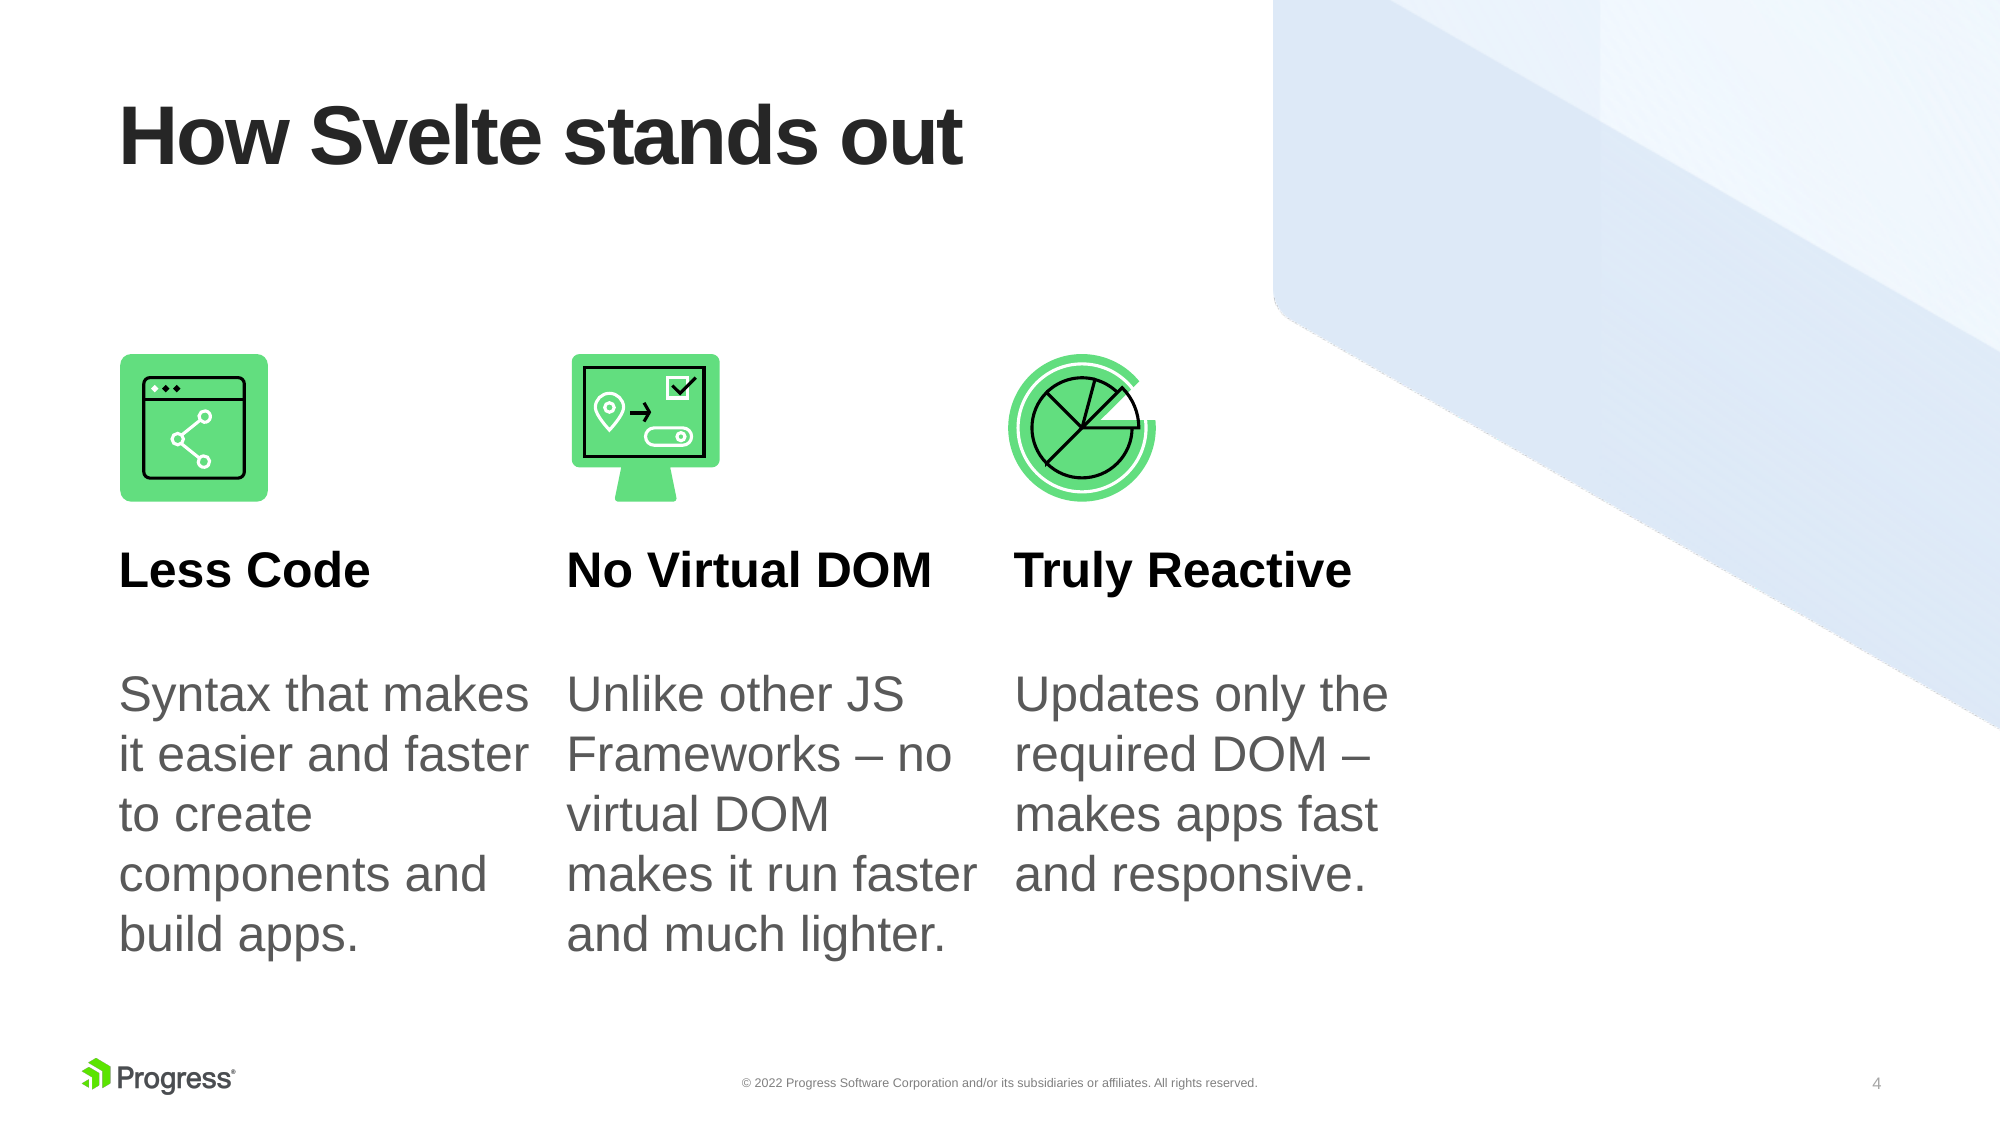

# How Svelte stands out

Less Code
No Virtual DOM
Truly Reactive
Syntax that makes it easier and faster to create components and build apps.
Unlike other JS Frameworks – no virtual DOM makes it run faster and much lighter.
Updates only the required DOM –makes apps fast and responsive.